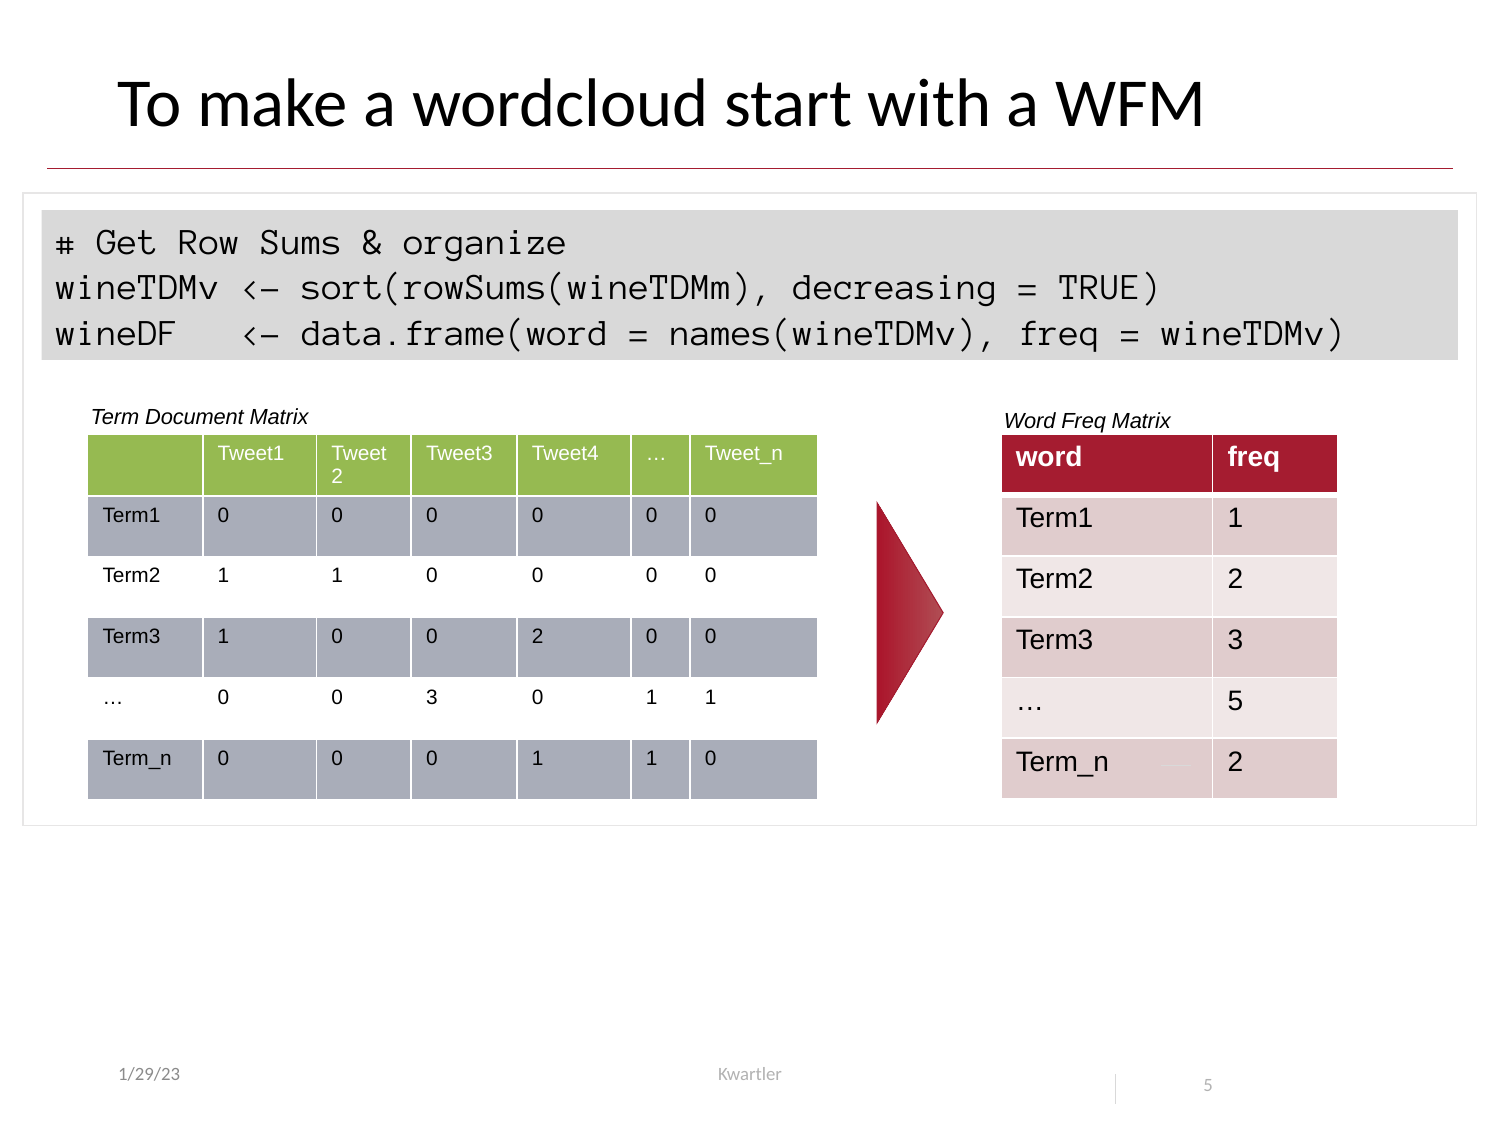

# To make a wordcloud start with a WFM

# Get Row Sums & organize
wineTDMv <- sort(rowSums(wineTDMm), decreasing = TRUE)
wineDF   <- data.frame(word = names(wineTDMv), freq = wineTDMv)
Term Document Matrix
Word Freq Matrix
|  | Tweet1 | Tweet2 | Tweet3 | Tweet4 | … | Tweet\_n |
| --- | --- | --- | --- | --- | --- | --- |
| Term1 | 0 | 0 | 0 | 0 | 0 | 0 |
| Term2 | 1 | 1 | 0 | 0 | 0 | 0 |
| Term3 | 1 | 0 | 0 | 2 | 0 | 0 |
| … | 0 | 0 | 3 | 0 | 1 | 1 |
| Term\_n | 0 | 0 | 0 | 1 | 1 | 0 |
| word | freq |
| --- | --- |
| Term1 | 1 |
| Term2 | 2 |
| Term3 | 3 |
| … | 5 |
| Term\_n | 2 |

1/29/23
Kwartler
5